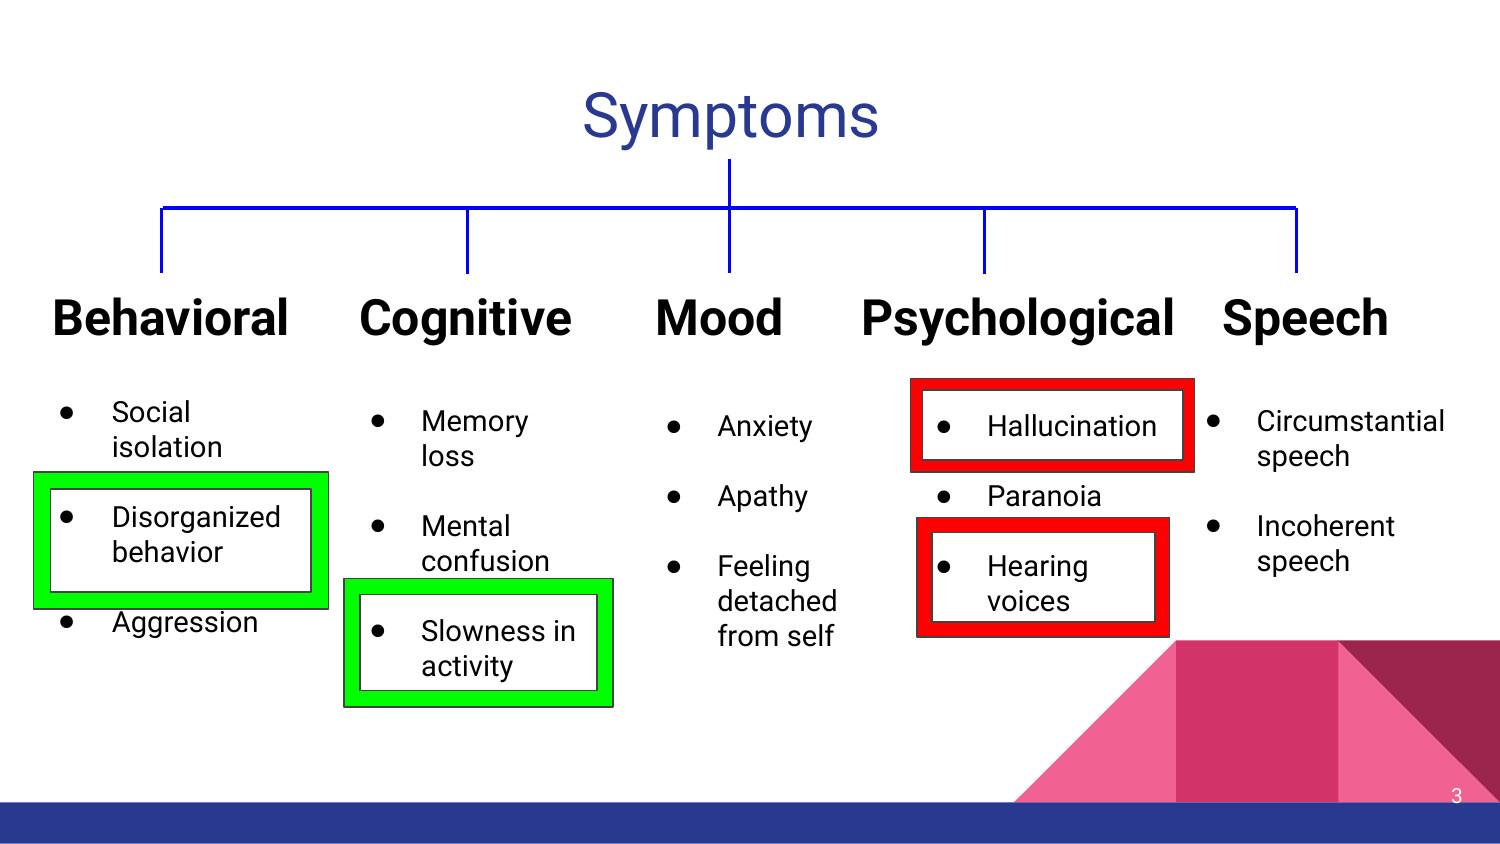

# Symptoms
Behavioral
Cognitive
Mood
Psychological
Speech
Social isolation

Disorganized behavior

Aggression

Memory loss

Mental confusion

Slowness in activity
Circumstantial speech

Incoherent speech
Anxiety

Apathy

Feeling detached from self
Hallucination

Paranoia

Hearing voices

3